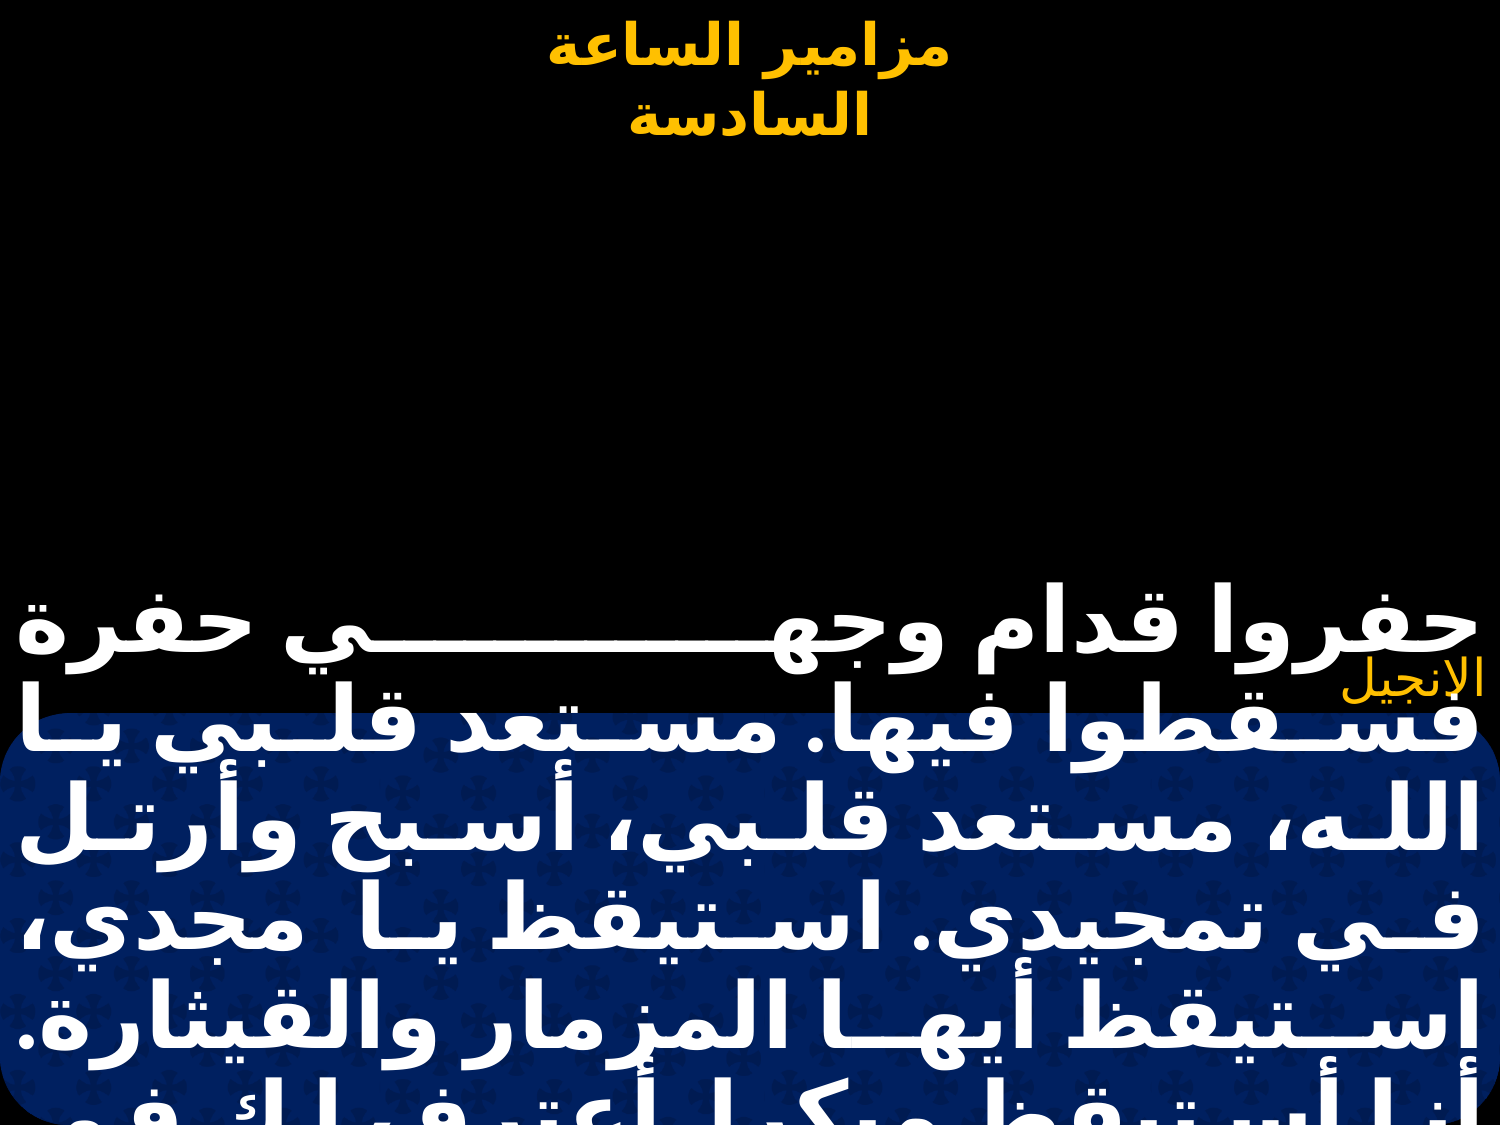

#
حفروا قدام وجهي حفرة فسقطوا فيها. مستعد قلبي يا الله، مستعد قلبي، أسبح وأرتل في تمجيدي. استيقظ يا  مجدي، استيقظ أيها المزمار والقيثارة. أنا أستيقظ مبكرا. أعترف لك في الشعوب يا رب،